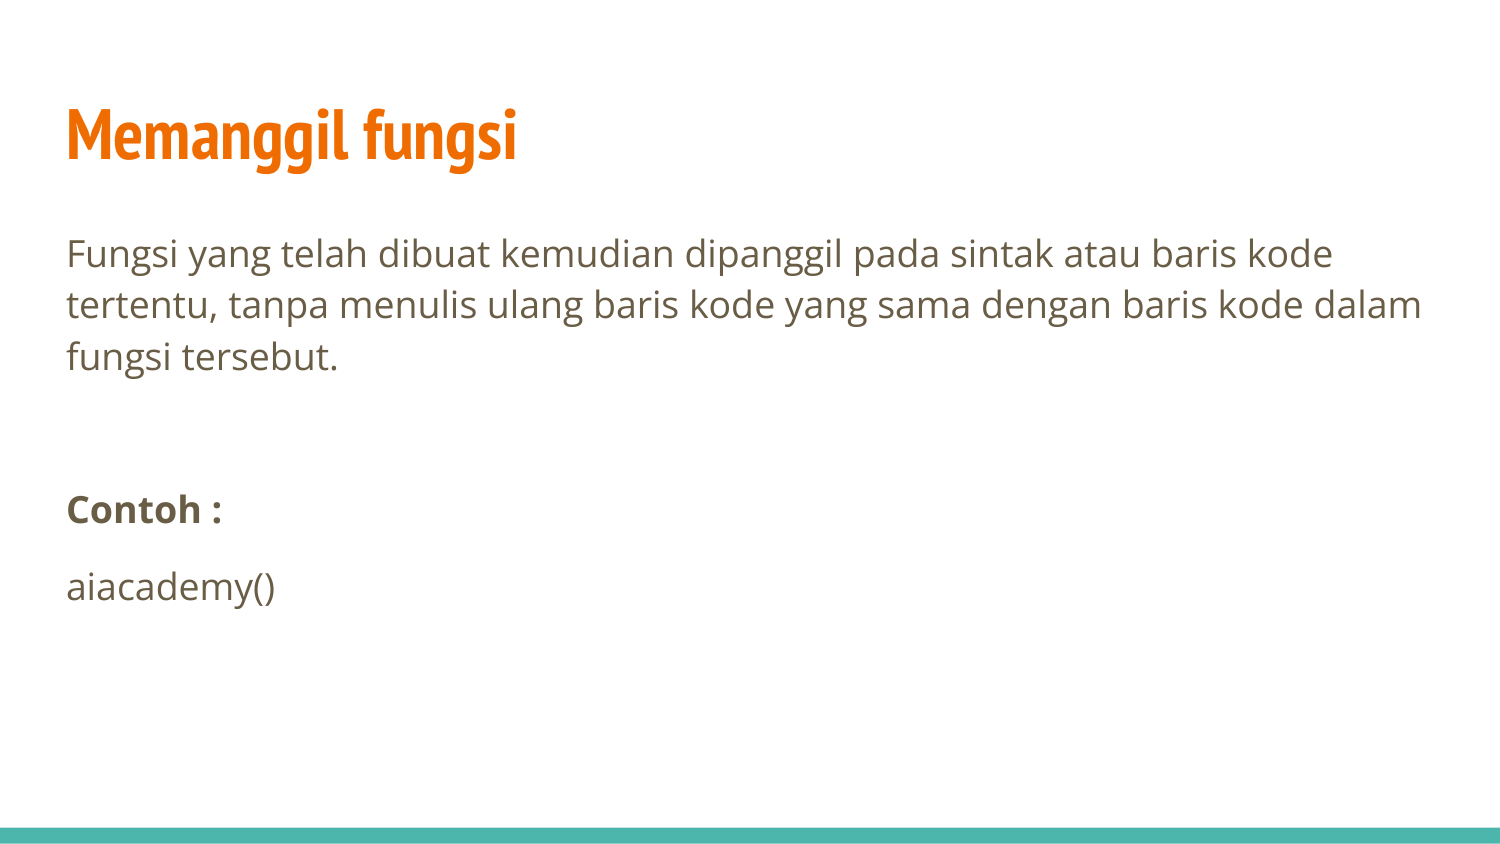

# Memanggil fungsi
Fungsi yang telah dibuat kemudian dipanggil pada sintak atau baris kode tertentu, tanpa menulis ulang baris kode yang sama dengan baris kode dalam fungsi tersebut.

Contoh :
aiacademy()